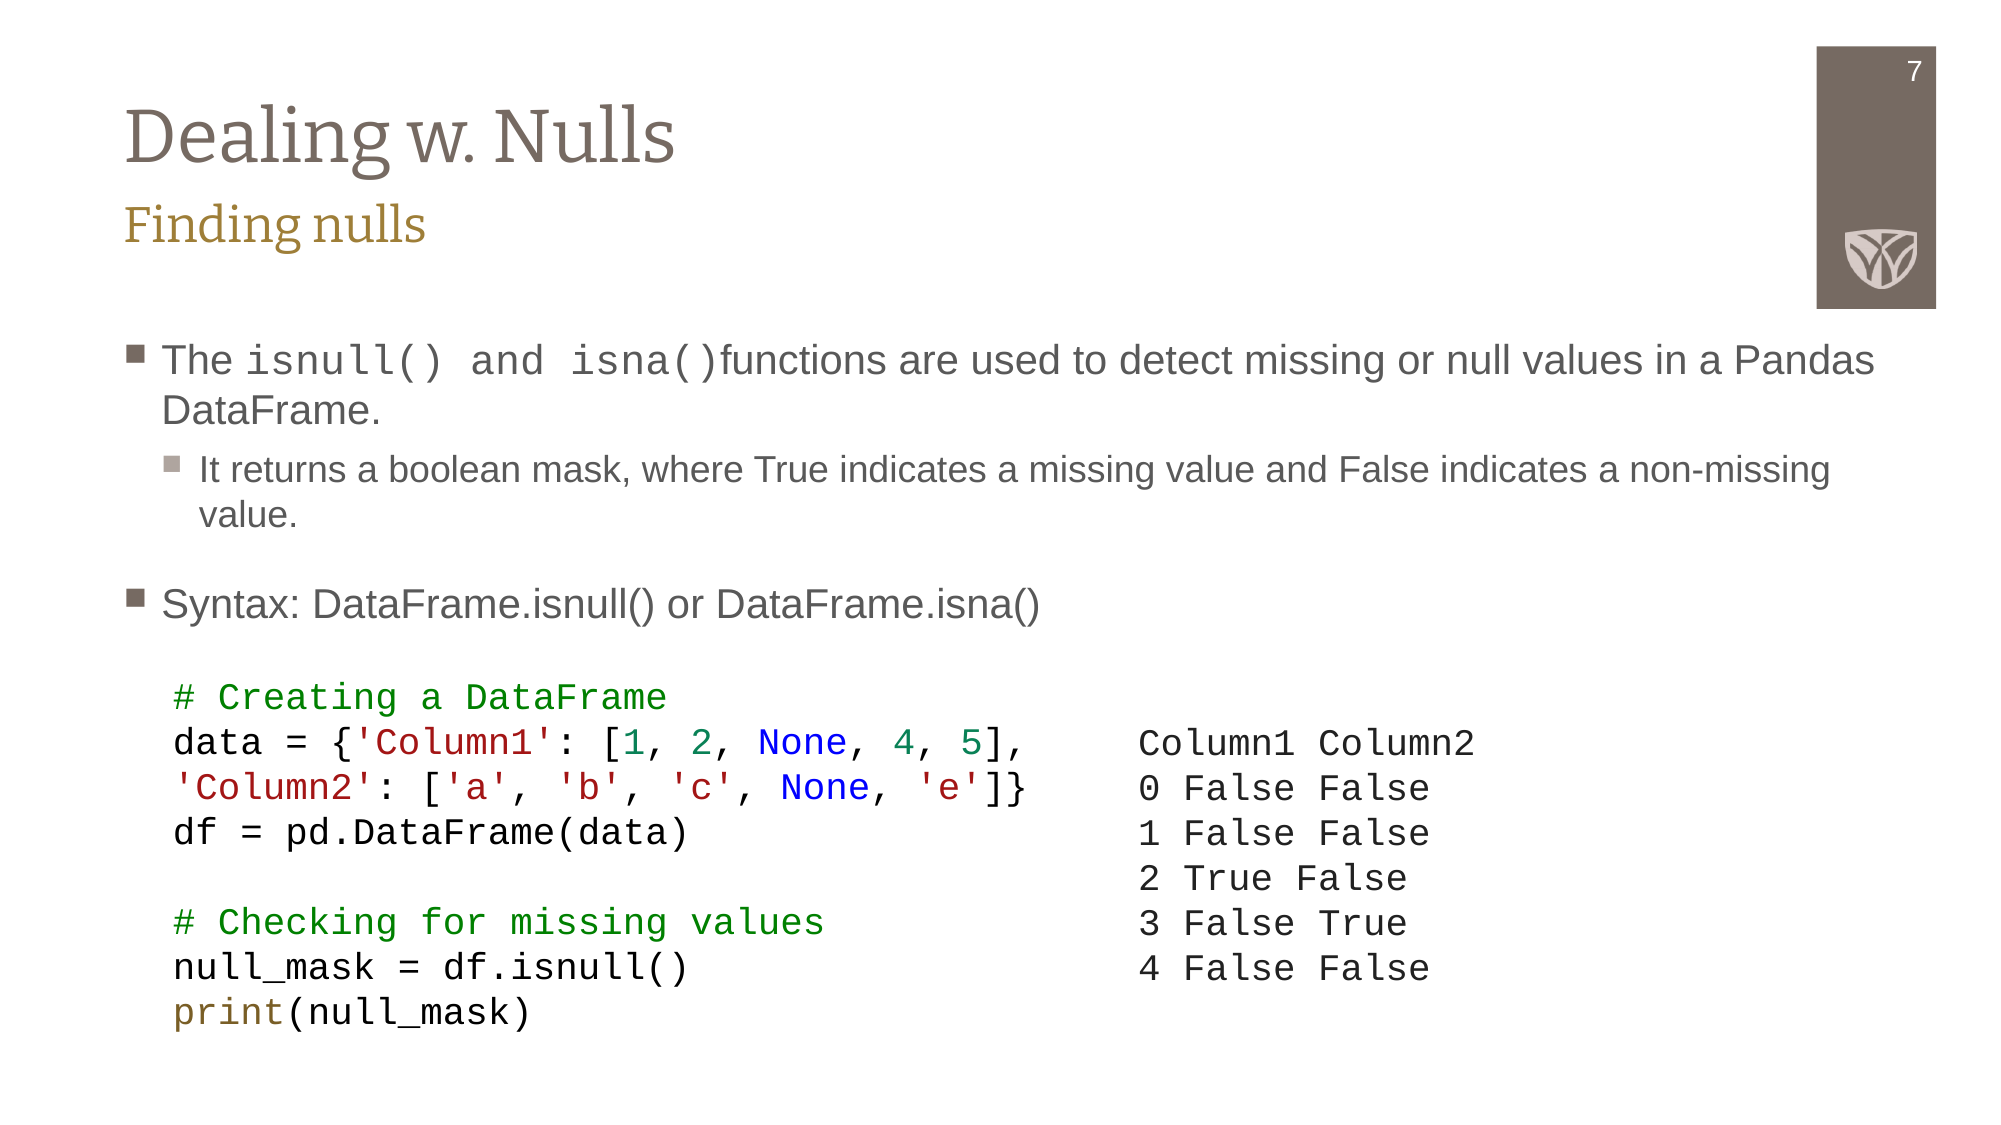

# Dealing w. Nulls
7
Finding nulls
The isnull() and isna()functions are used to detect missing or null values in a Pandas DataFrame.
It returns a boolean mask, where True indicates a missing value and False indicates a non-missing value.
Syntax: DataFrame.isnull() or DataFrame.isna()
# Creating a DataFrame
data = {'Column1': [1, 2, None, 4, 5],
'Column2': ['a', 'b', 'c', None, 'e']}
df = pd.DataFrame(data)
# Checking for missing values
null_mask = df.isnull()
print(null_mask)
Column1 Column2
0 False False
1 False False
2 True False
3 False True
4 False False